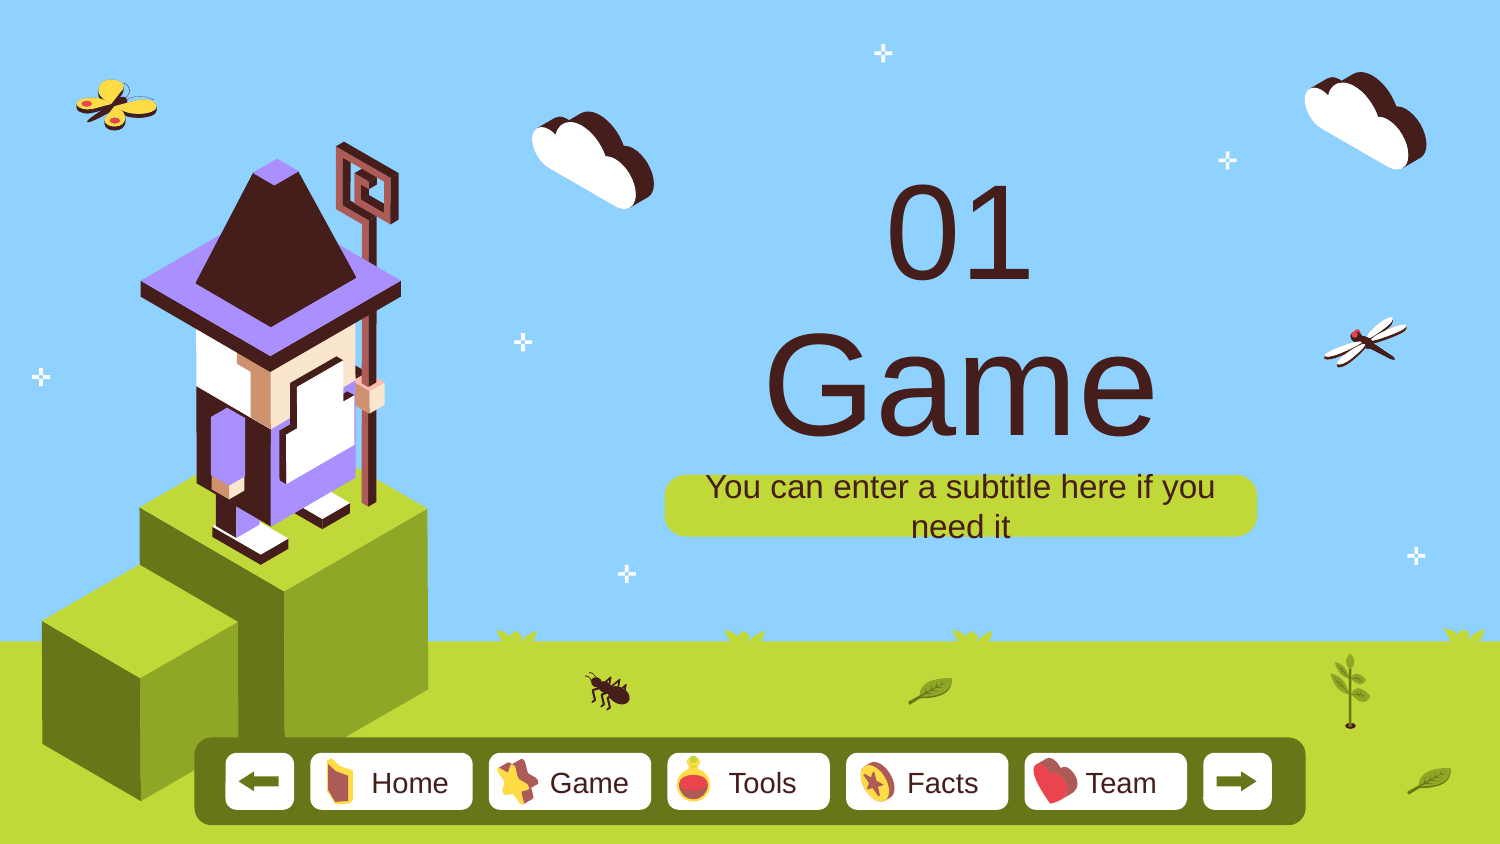

01
# Game

You can enter a subtitle here if you need it

Team
Home
Game
Tools
Facts